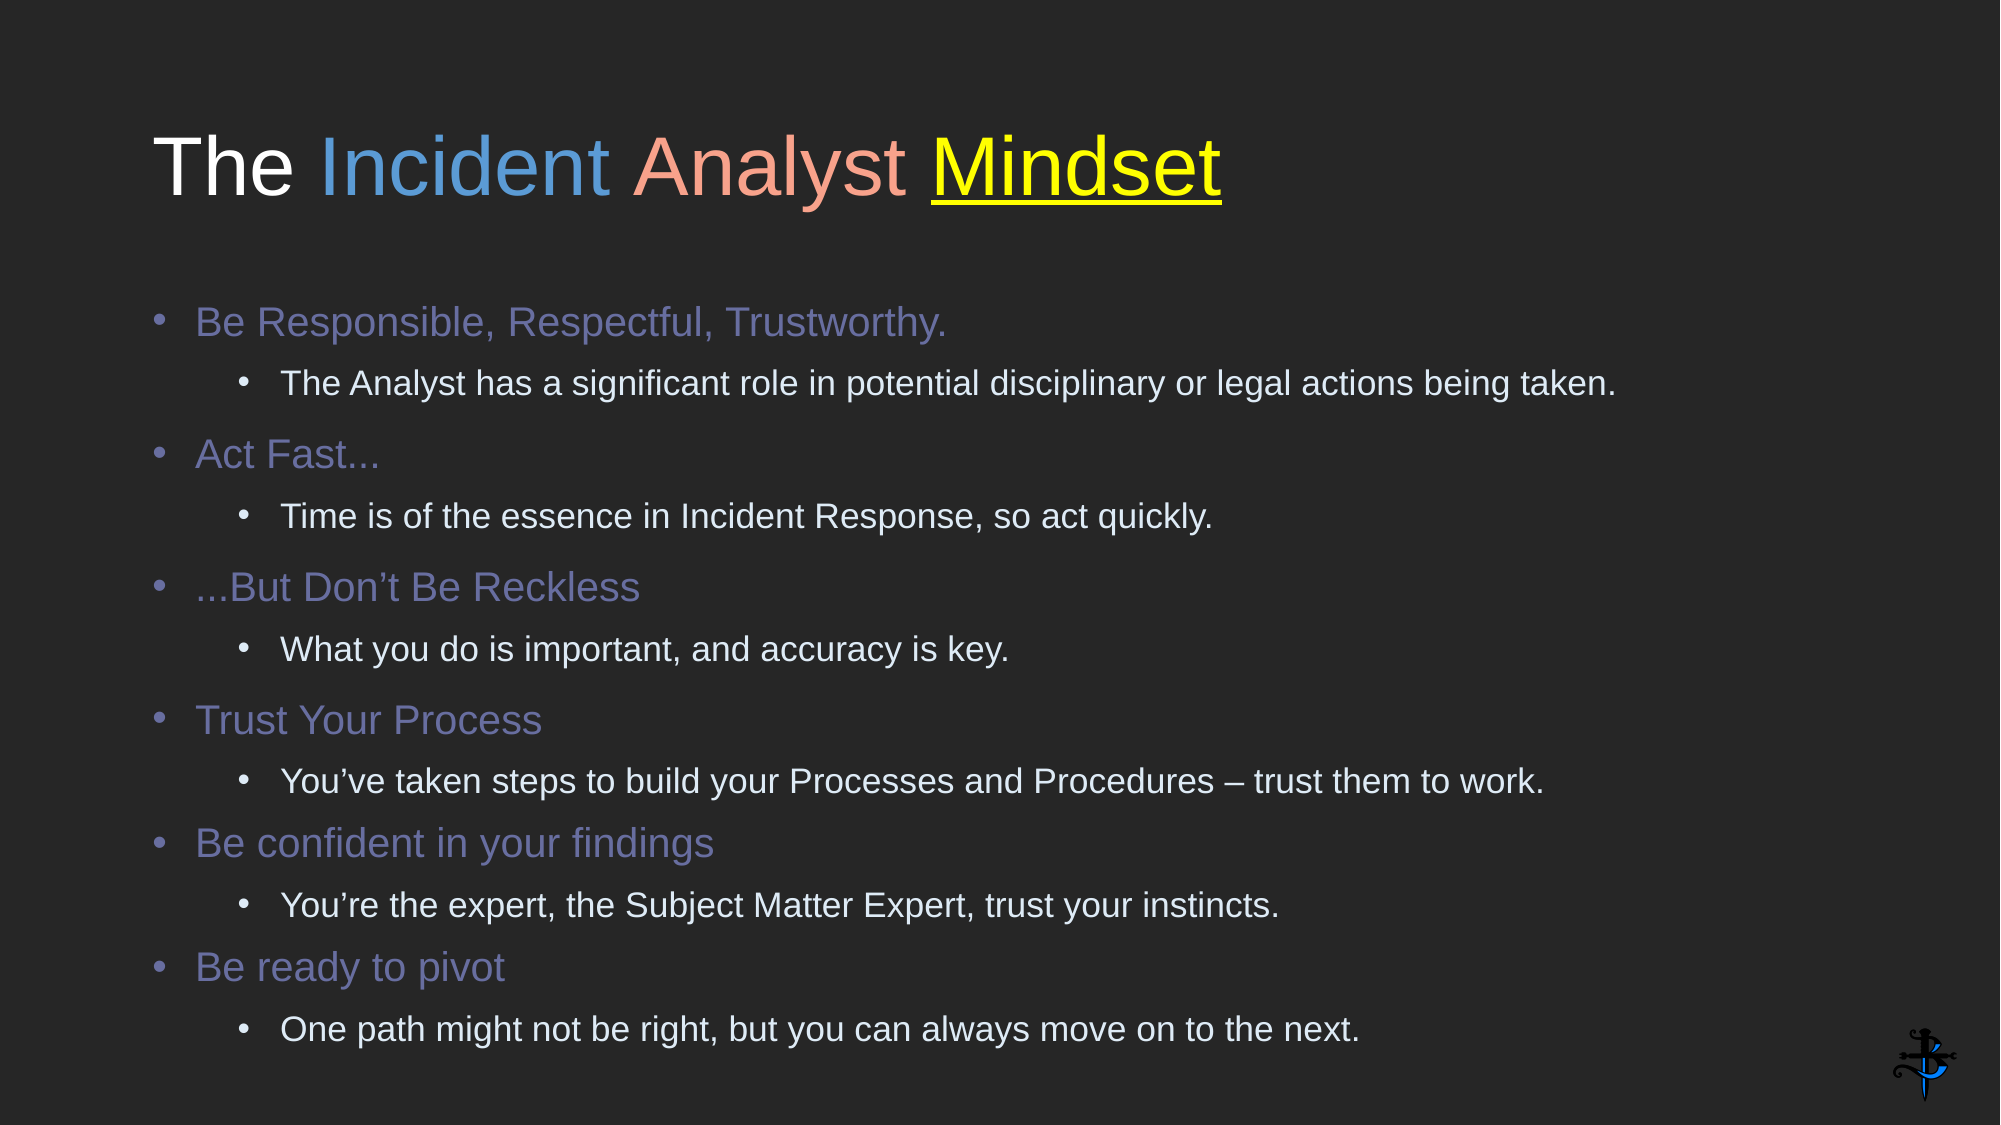

# The Incident Analyst Mindset
Be Responsible, Respectful, Trustworthy.
The Analyst has a significant role in potential disciplinary or legal actions being taken.
Act Fast...
Time is of the essence in Incident Response, so act quickly.
...But Don’t Be Reckless
What you do is important, and accuracy is key.
Trust Your Process
You’ve taken steps to build your Processes and Procedures – trust them to work.
Be confident in your findings
You’re the expert, the Subject Matter Expert, trust your instincts.
Be ready to pivot
One path might not be right, but you can always move on to the next.